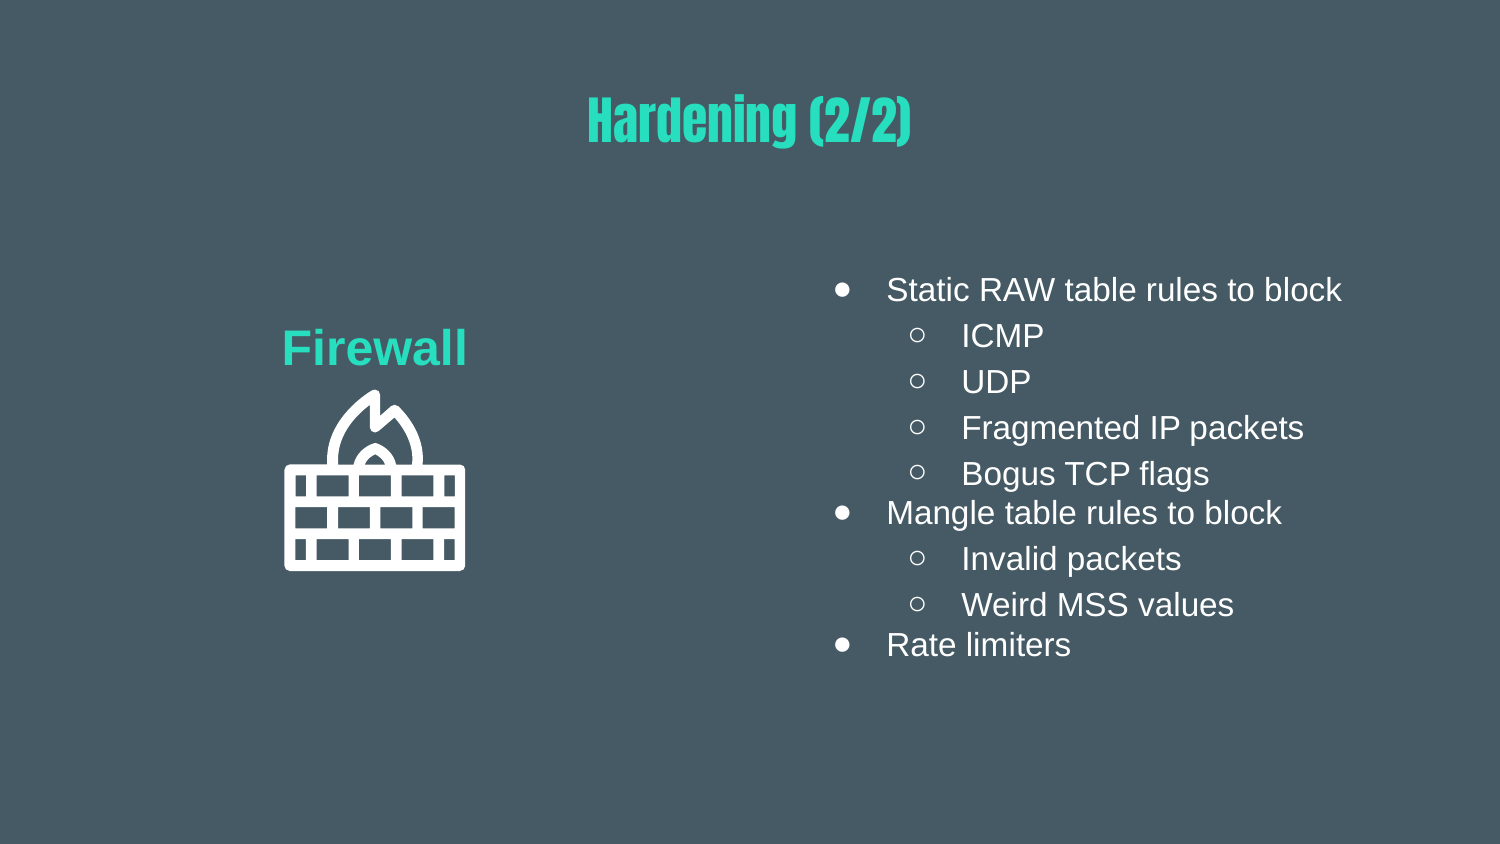

# Hardening (2/2)
Static RAW table rules to block
ICMP
UDP
Fragmented IP packets
Bogus TCP flags
Mangle table rules to block
Invalid packets
Weird MSS values
Rate limiters
Firewall